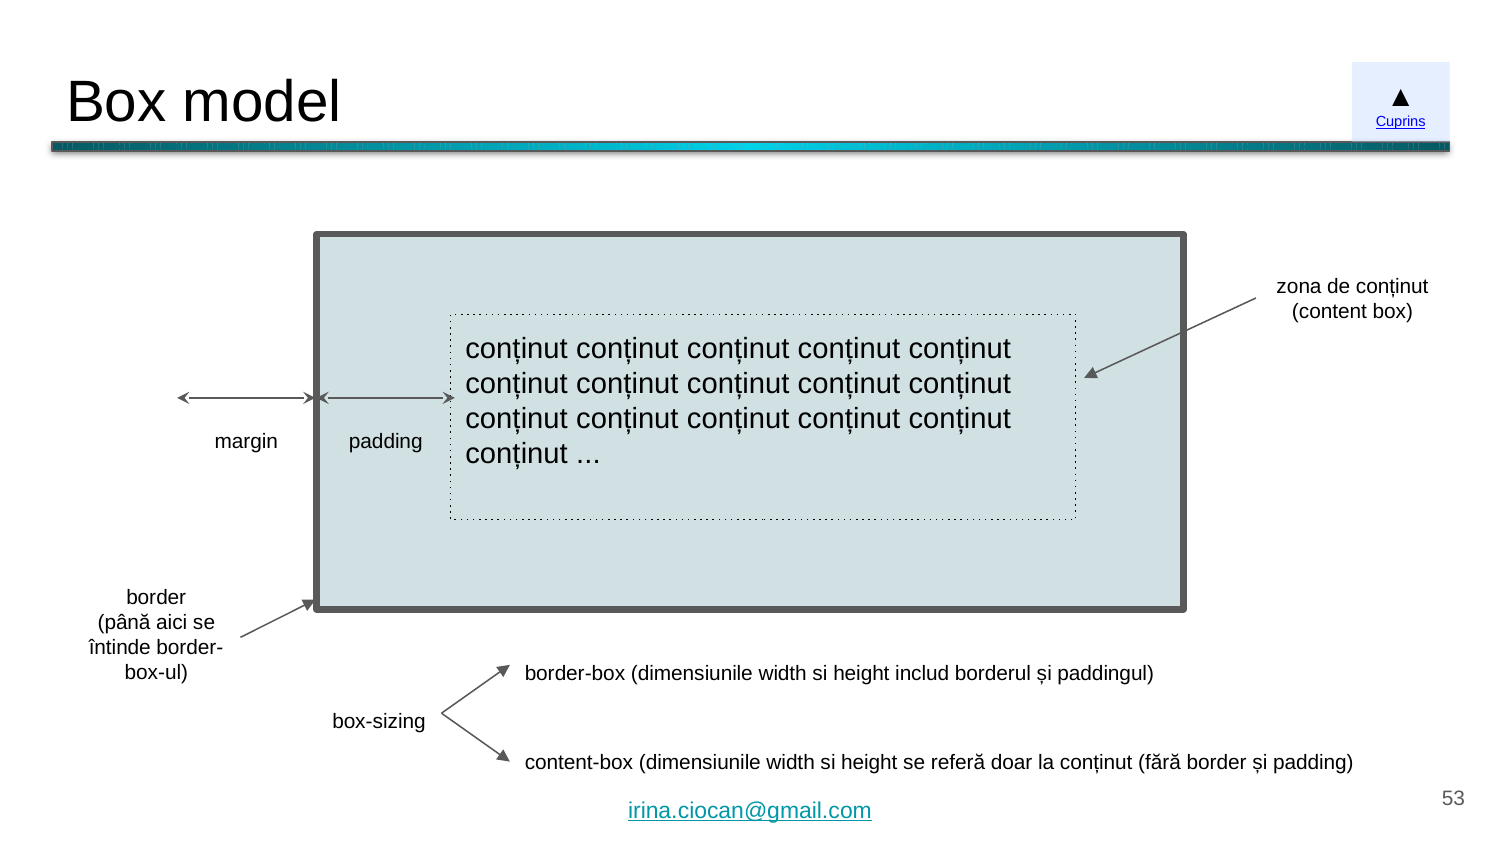

# Box model
▲
Cuprins

zona de conținut
(content box)
conținut conținut conținut conținut conținut conținut conținut conținut conținut conținut conținut conținut conținut conținut conținut conținut ...
margin
padding
border
(până aici se întinde border-box-ul)
border-box (dimensiunile width si height includ borderul și paddingul)
box-sizing
content-box (dimensiunile width si height se referă doar la conținut (fără border și padding)
53
irina.ciocan@gmail.com